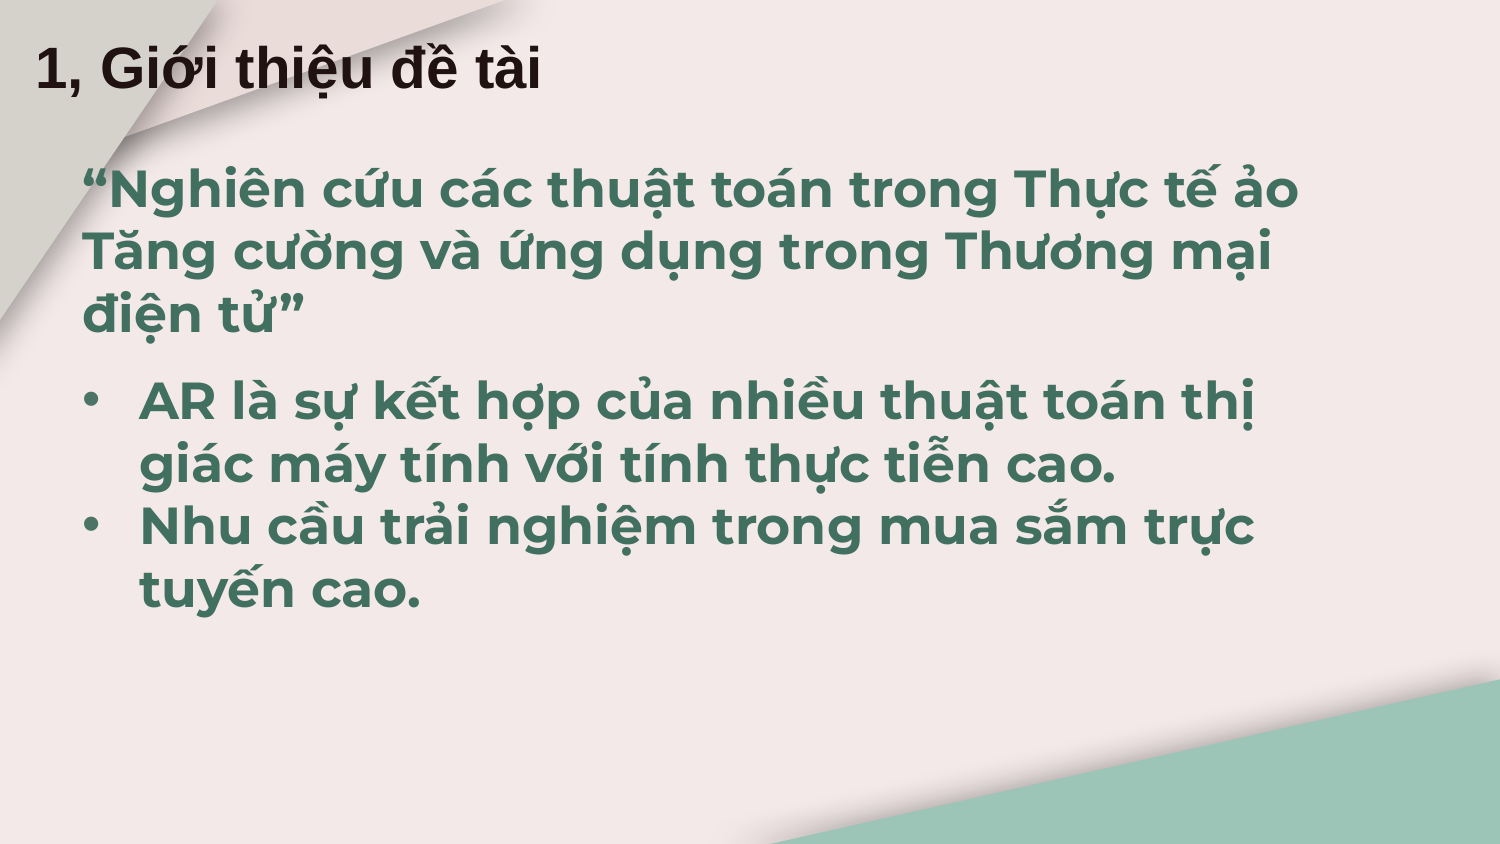

1, Giới thiệu đề tài
“Nghiên cứu các thuật toán trong Thực tế ảo Tăng cường và ứng dụng trong Thương mại điện tử”

AR là sự kết hợp của nhiều thuật toán thị giác máy tính với tính thực tiễn cao.
Nhu cầu trải nghiệm trong mua sắm trực tuyến cao.